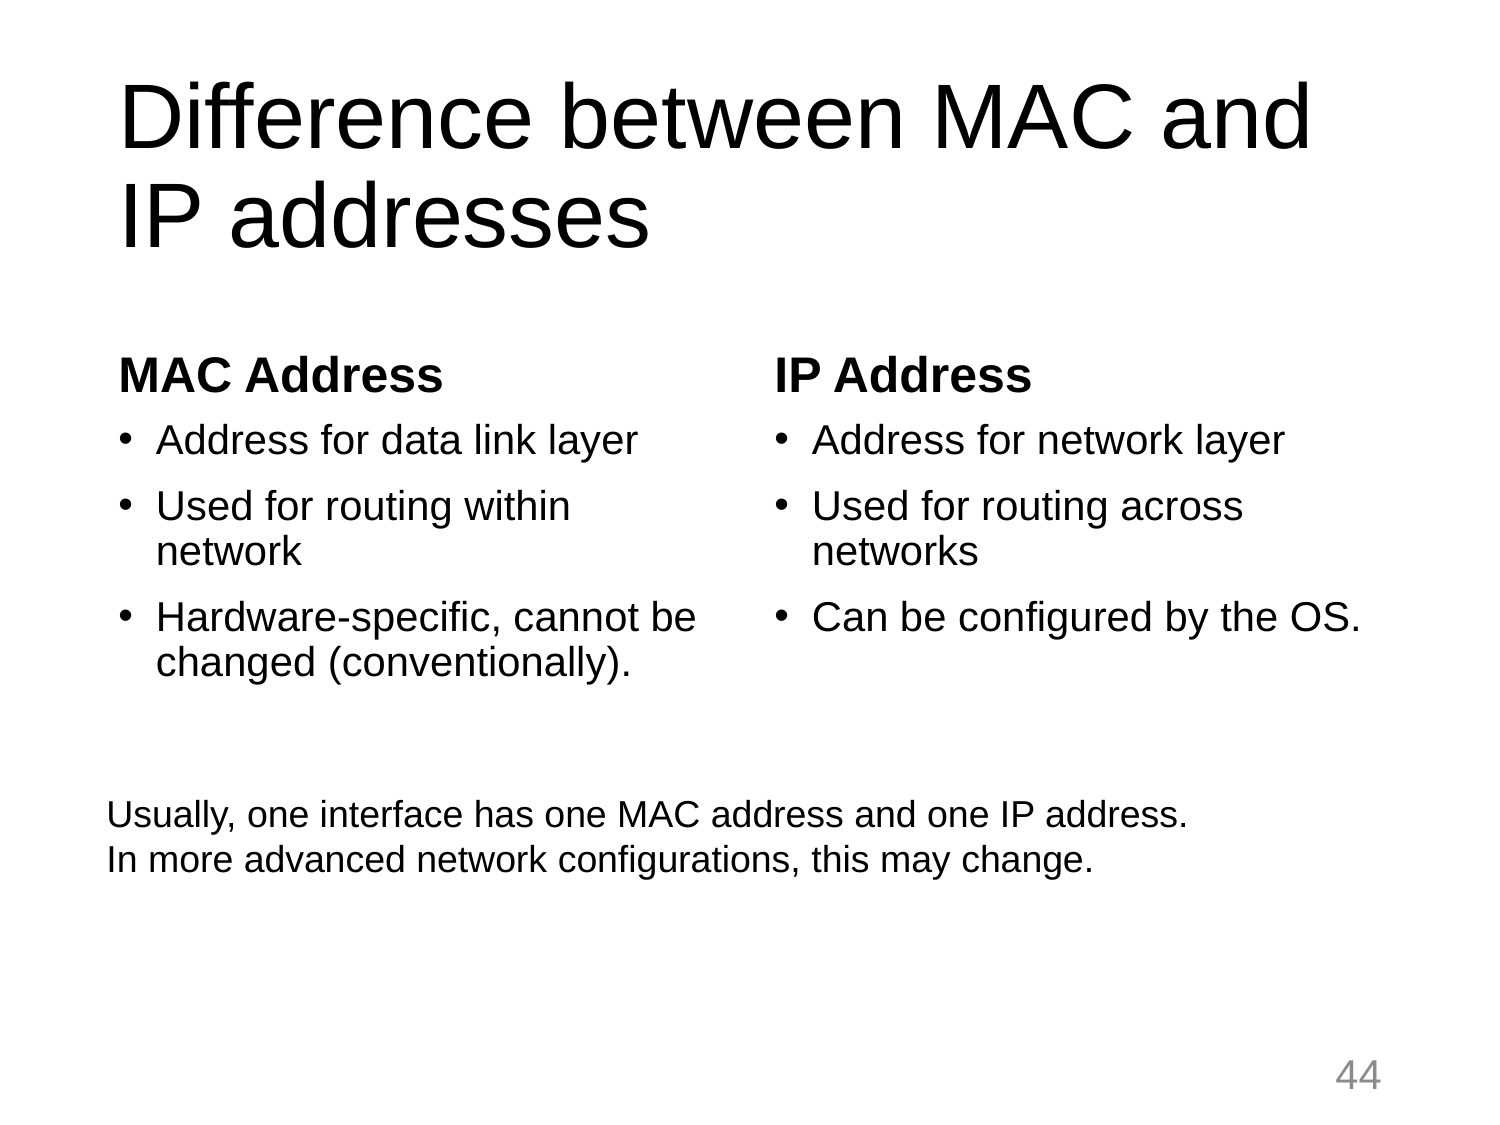

# Difference between MAC and IP addresses
MAC Address
IP Address
Address for data link layer
Used for routing within network
Hardware-specific, cannot be changed (conventionally).
Address for network layer
Used for routing across networks
Can be configured by the OS.
Usually, one interface has one MAC address and one IP address.
In more advanced network configurations, this may change.
44